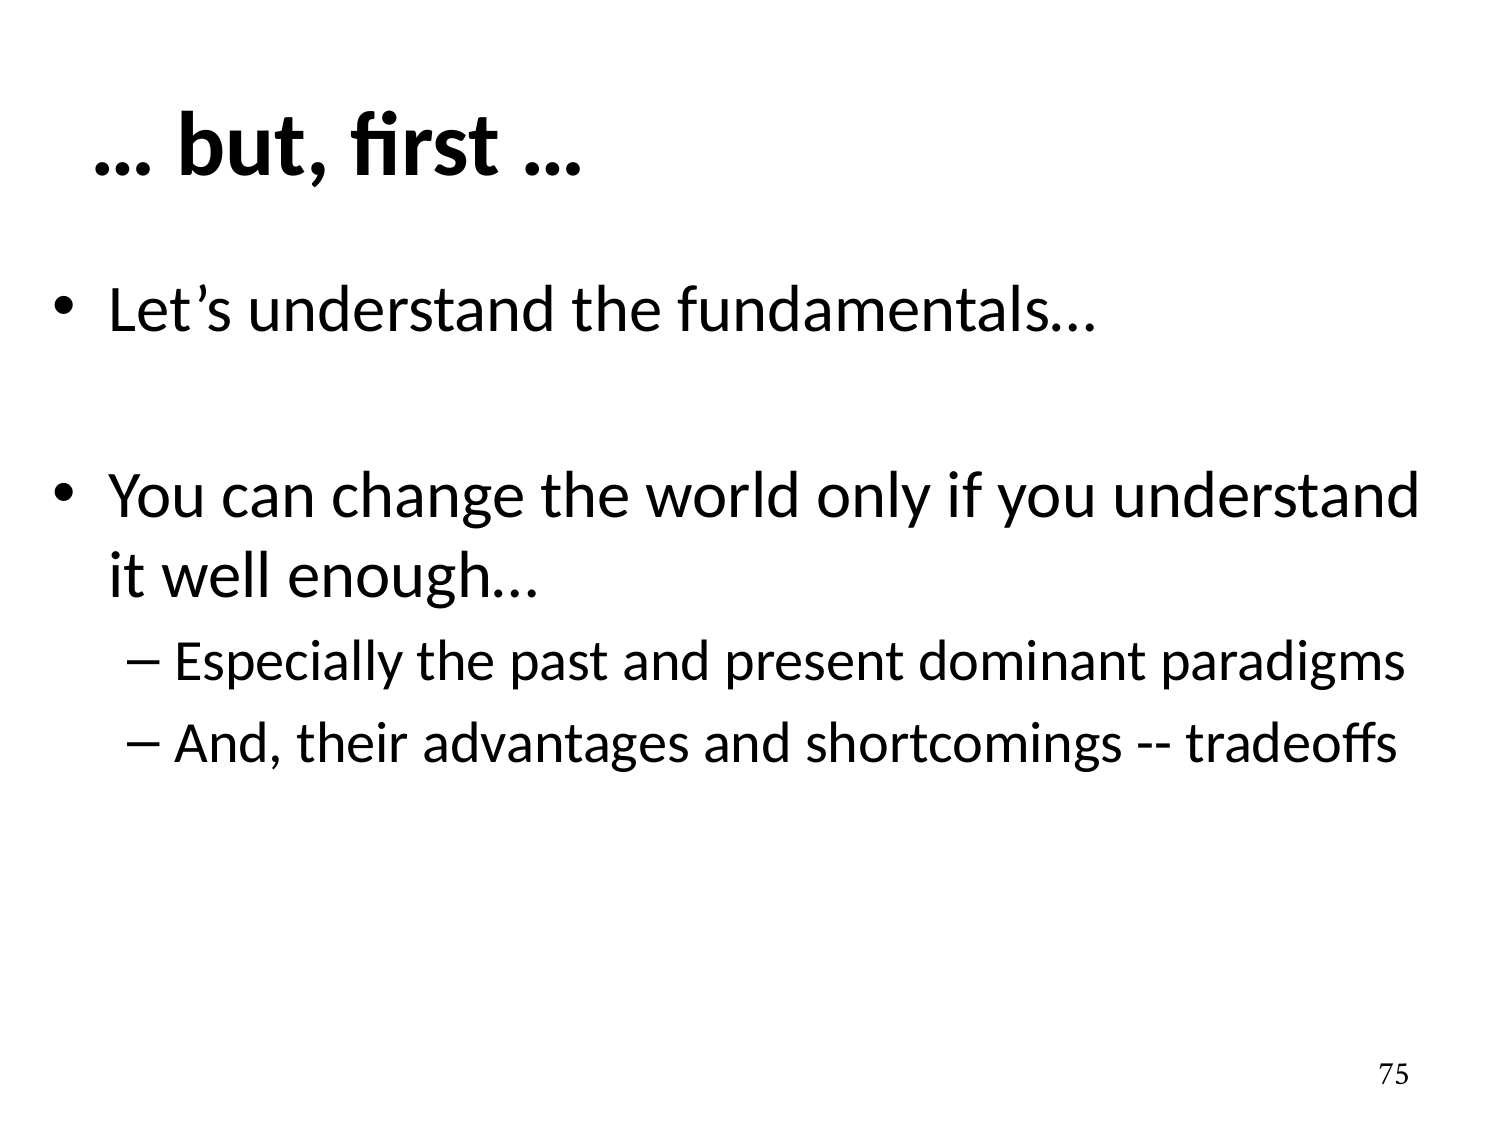

# … but, first …

Let’s understand the fundamentals…

You can change the world only if you understand it well enough…
Especially the past and present dominant paradigms
And, their advantages and shortcomings -- tradeoffs
75